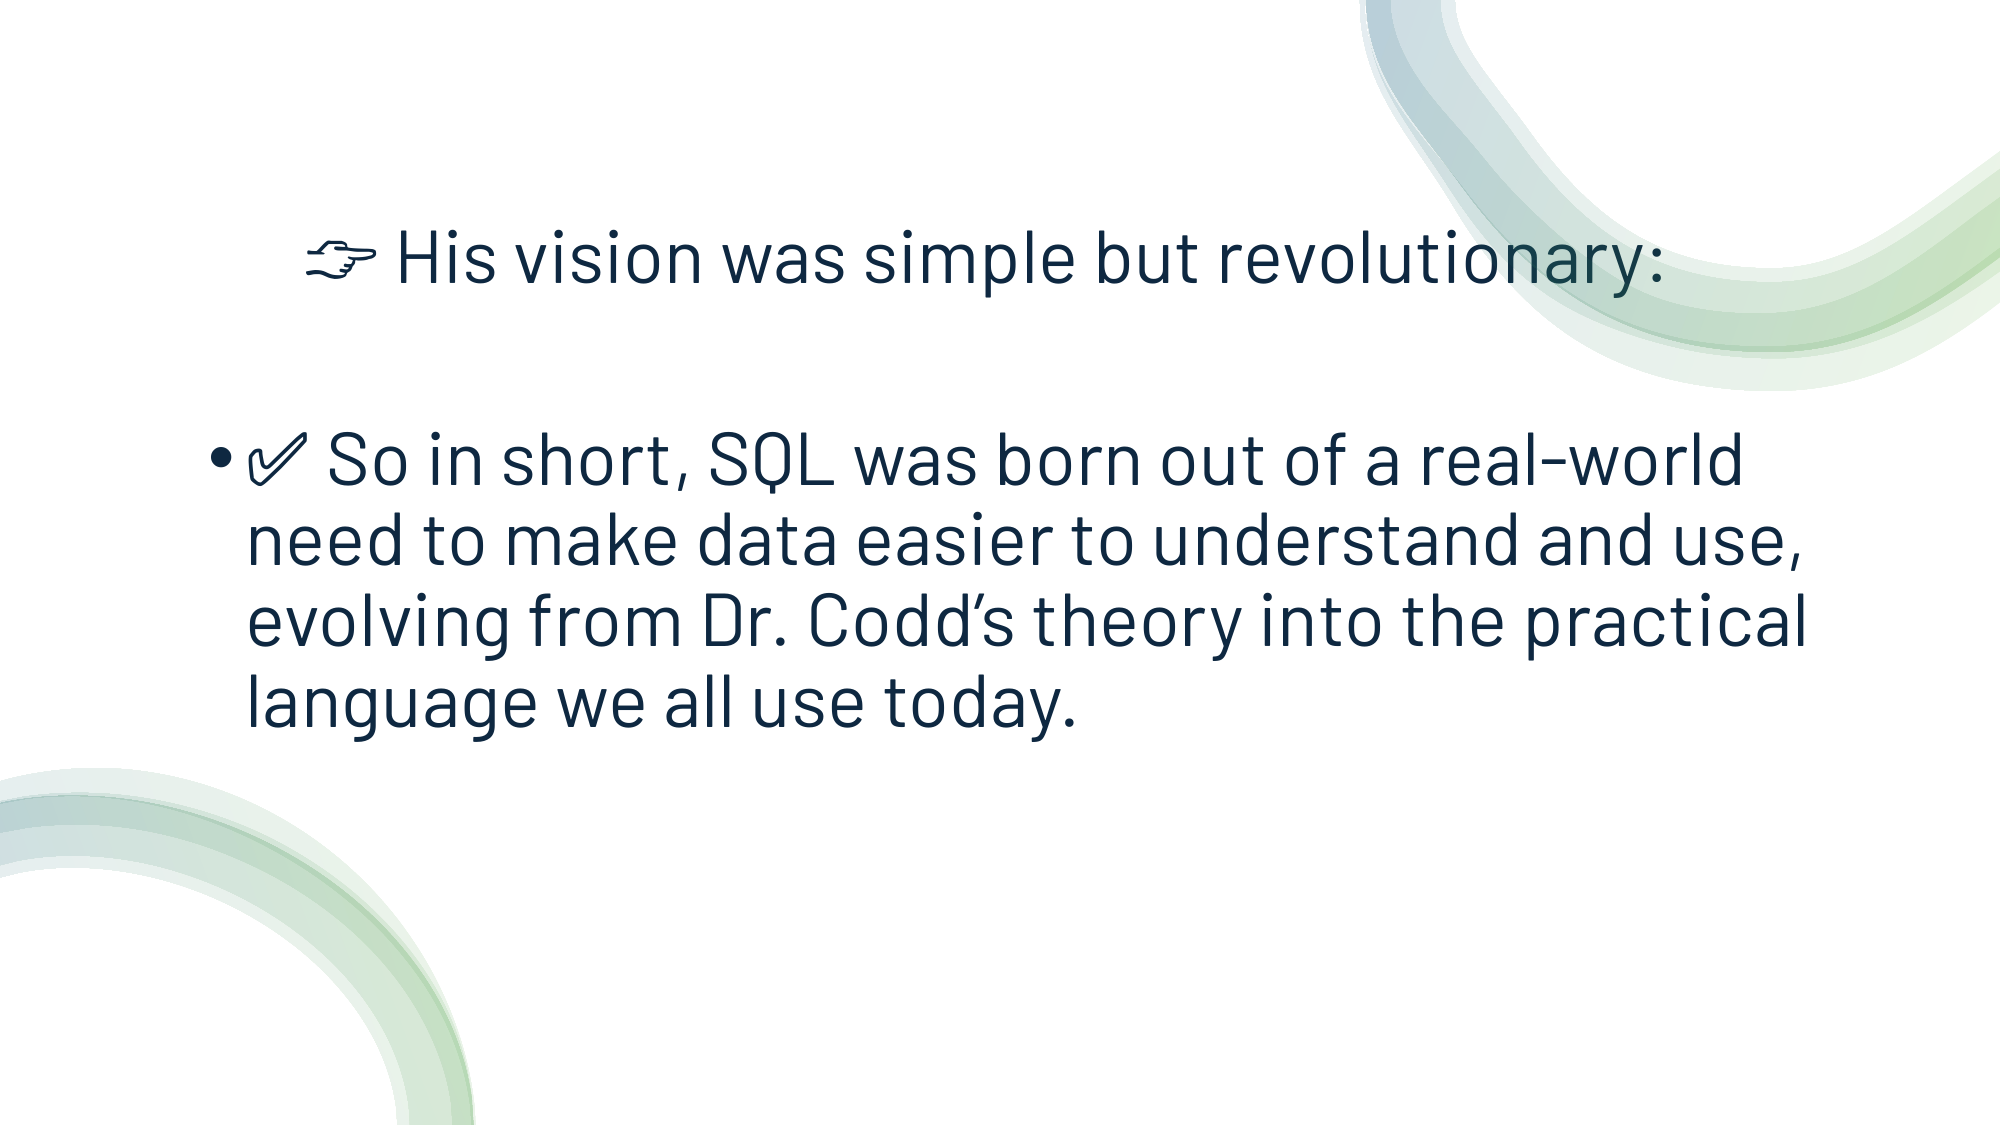

# 👉 His vision was simple but revolutionary:
✅ So in short, SQL was born out of a real-world need to make data easier to understand and use, evolving from Dr. Codd’s theory into the practical language we all use today.